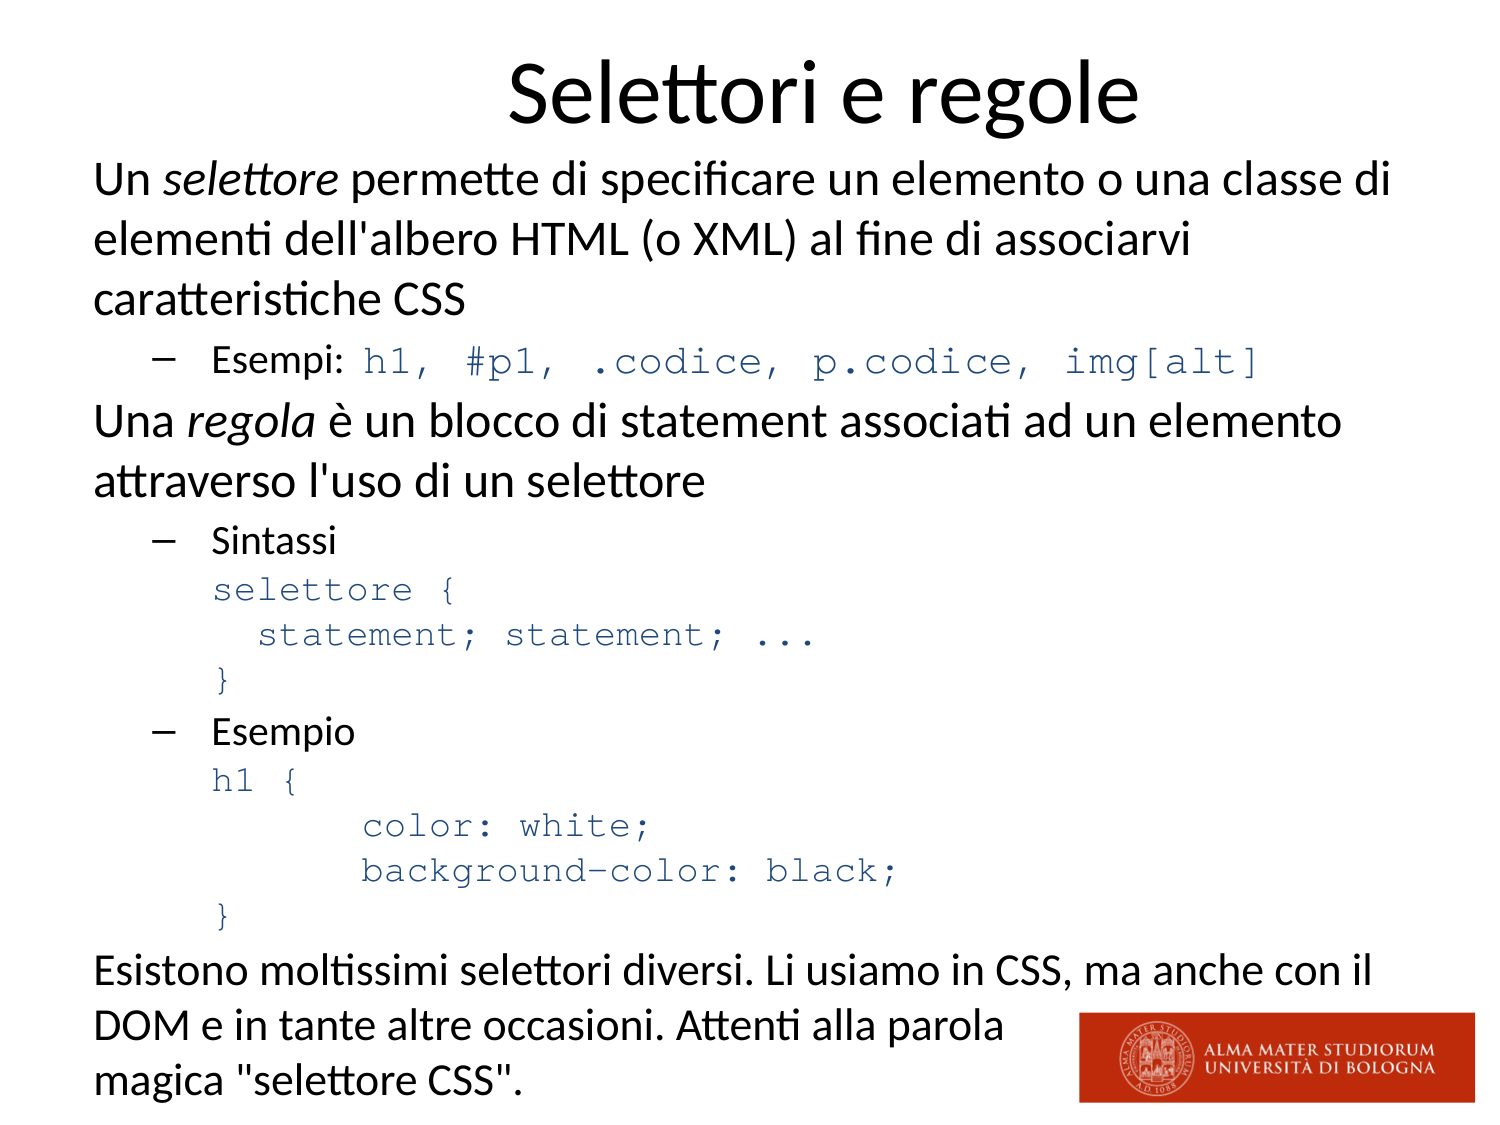

# Selettori e regole
Un selettore permette di specificare un elemento o una classe di elementi dell'albero HTML (o XML) al fine di associarvi caratteristiche CSS
Esempi:  h1, #p1, .codice, p.codice, img[alt]
Una regola è un blocco di statement associati ad un elemento attraverso l'uso di un selettore
Sintassi
selettore {
  statement; statement; ...
}
Esempio
h1 {
	color: white;
	background-color: black;
}
Esistono moltissimi selettori diversi. Li usiamo in CSS, ma anche con il DOM e in tante altre occasioni. Attenti alla parola
magica "selettore CSS".